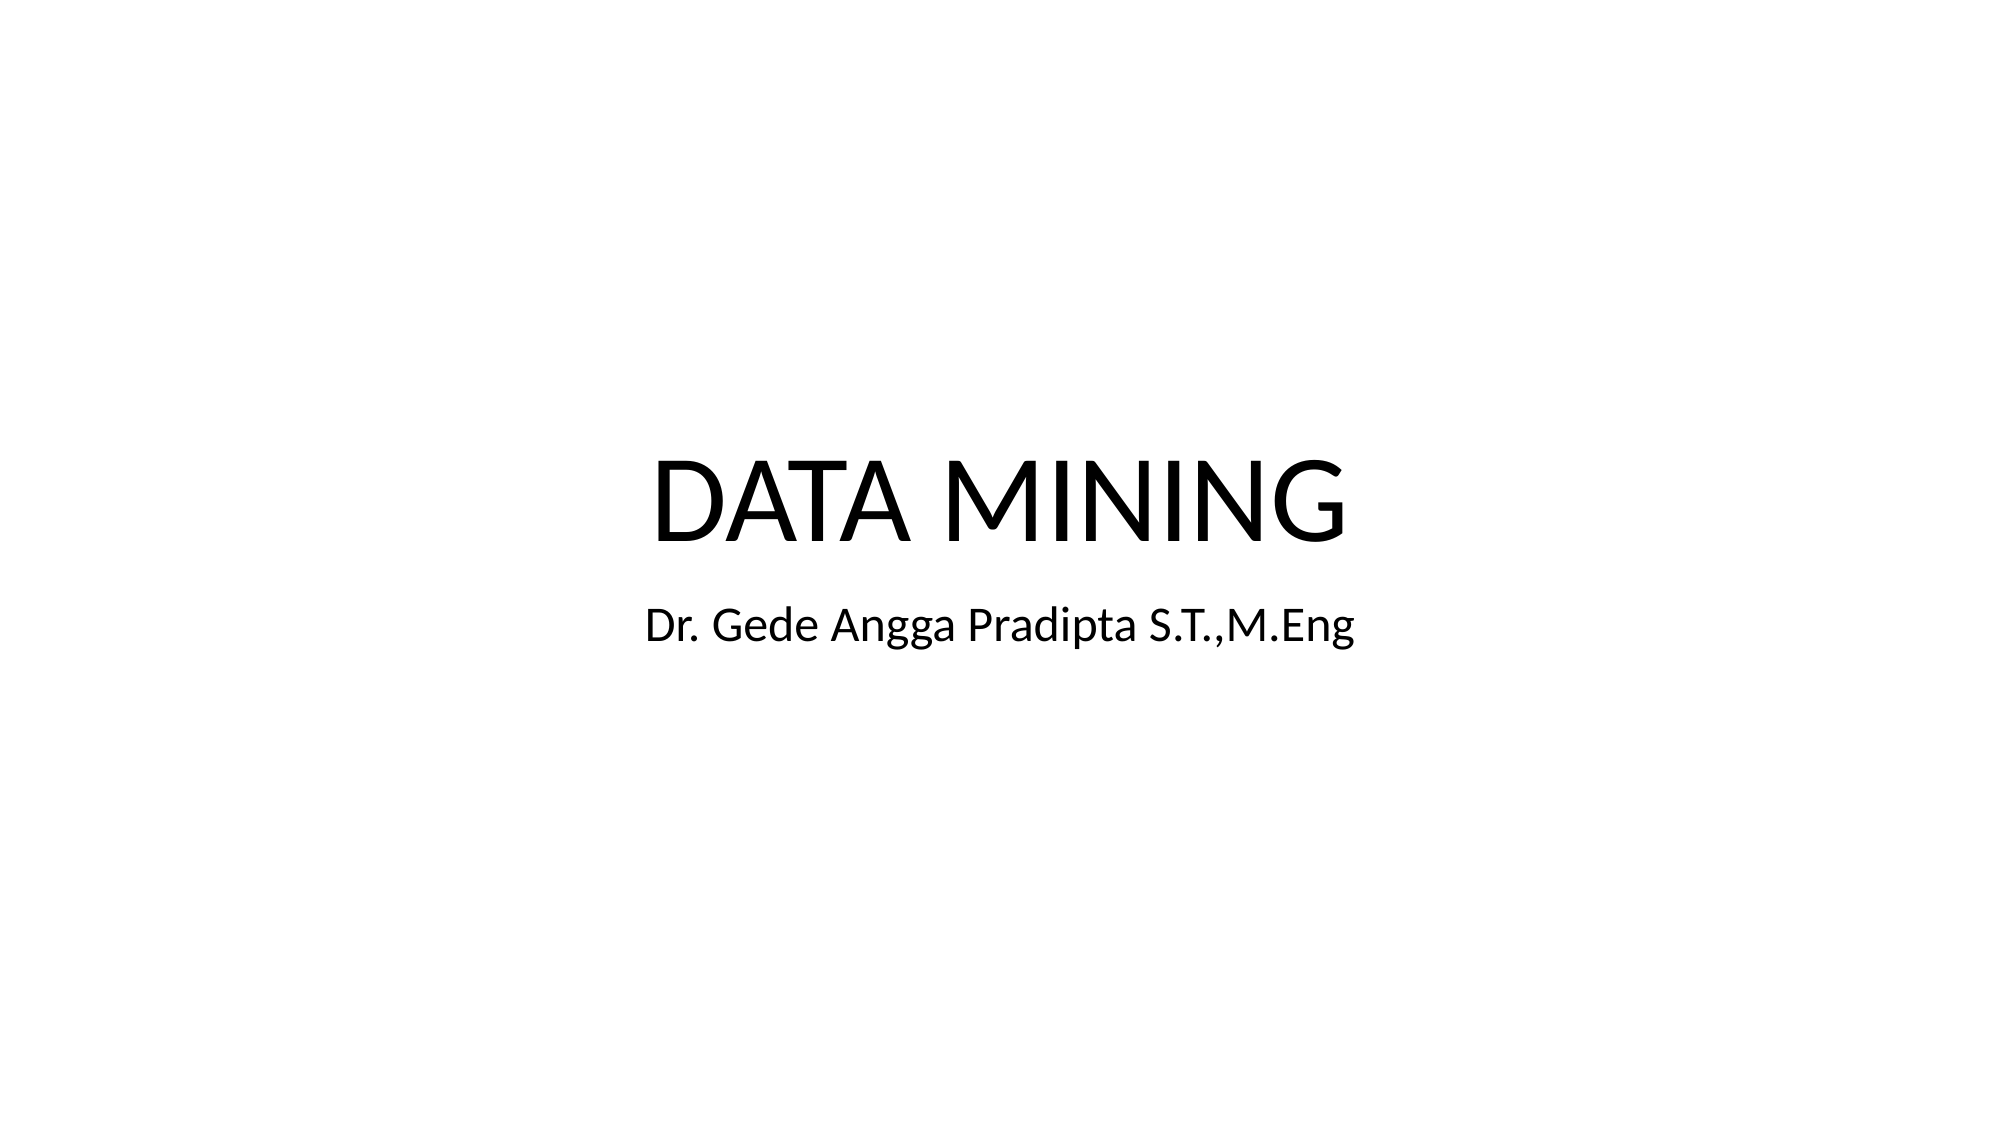

# DATA MINING
Dr. Gede Angga Pradipta S.T.,M.Eng